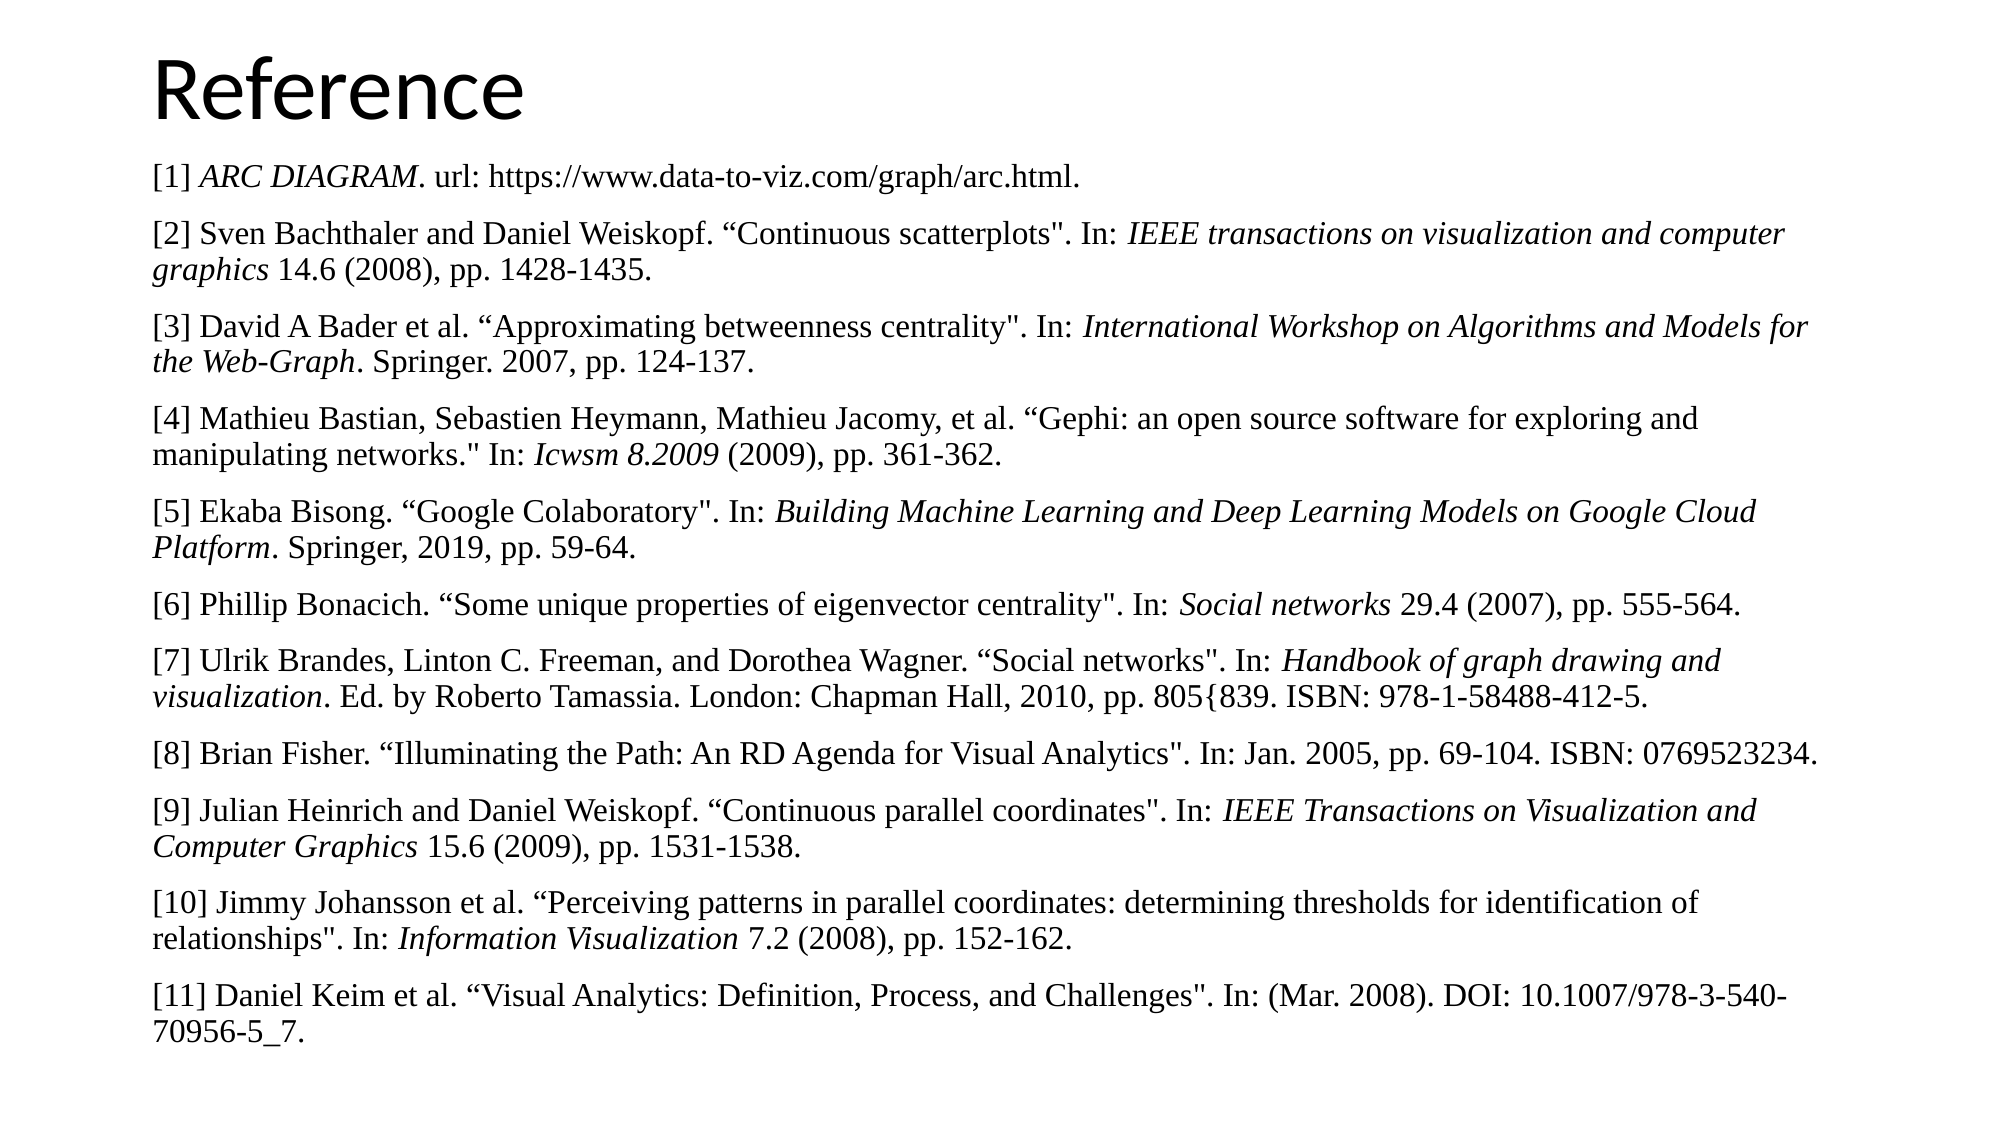

# Reference
[1] ARC DIAGRAM. url: https://www.data-to-viz.com/graph/arc.html.
[2] Sven Bachthaler and Daniel Weiskopf. “Continuous scatterplots". In: IEEE transactions on visualization and computer graphics 14.6 (2008), pp. 1428-1435.
[3] David A Bader et al. “Approximating betweenness centrality". In: International Workshop on Algorithms and Models for the Web-Graph. Springer. 2007, pp. 124-137.
[4] Mathieu Bastian, Sebastien Heymann, Mathieu Jacomy, et al. “Gephi: an open source software for exploring and manipulating networks." In: Icwsm 8.2009 (2009), pp. 361-362.
[5] Ekaba Bisong. “Google Colaboratory". In: Building Machine Learning and Deep Learning Models on Google Cloud Platform. Springer, 2019, pp. 59-64.
[6] Phillip Bonacich. “Some unique properties of eigenvector centrality". In: Social networks 29.4 (2007), pp. 555-564.
[7] Ulrik Brandes, Linton C. Freeman, and Dorothea Wagner. “Social networks". In: Handbook of graph drawing and visualization. Ed. by Roberto Tamassia. London: Chapman Hall, 2010, pp. 805{839. ISBN: 978-1-58488-412-5.
[8] Brian Fisher. “Illuminating the Path: An RD Agenda for Visual Analytics". In: Jan. 2005, pp. 69-104. ISBN: 0769523234.
[9] Julian Heinrich and Daniel Weiskopf. “Continuous parallel coordinates". In: IEEE Transactions on Visualization and Computer Graphics 15.6 (2009), pp. 1531-1538.
[10] Jimmy Johansson et al. “Perceiving patterns in parallel coordinates: determining thresholds for identification of relationships". In: Information Visualization 7.2 (2008), pp. 152-162.
[11] Daniel Keim et al. “Visual Analytics: Definition, Process, and Challenges". In: (Mar. 2008). DOI: 10.1007/978-3-540-70956-5_7.